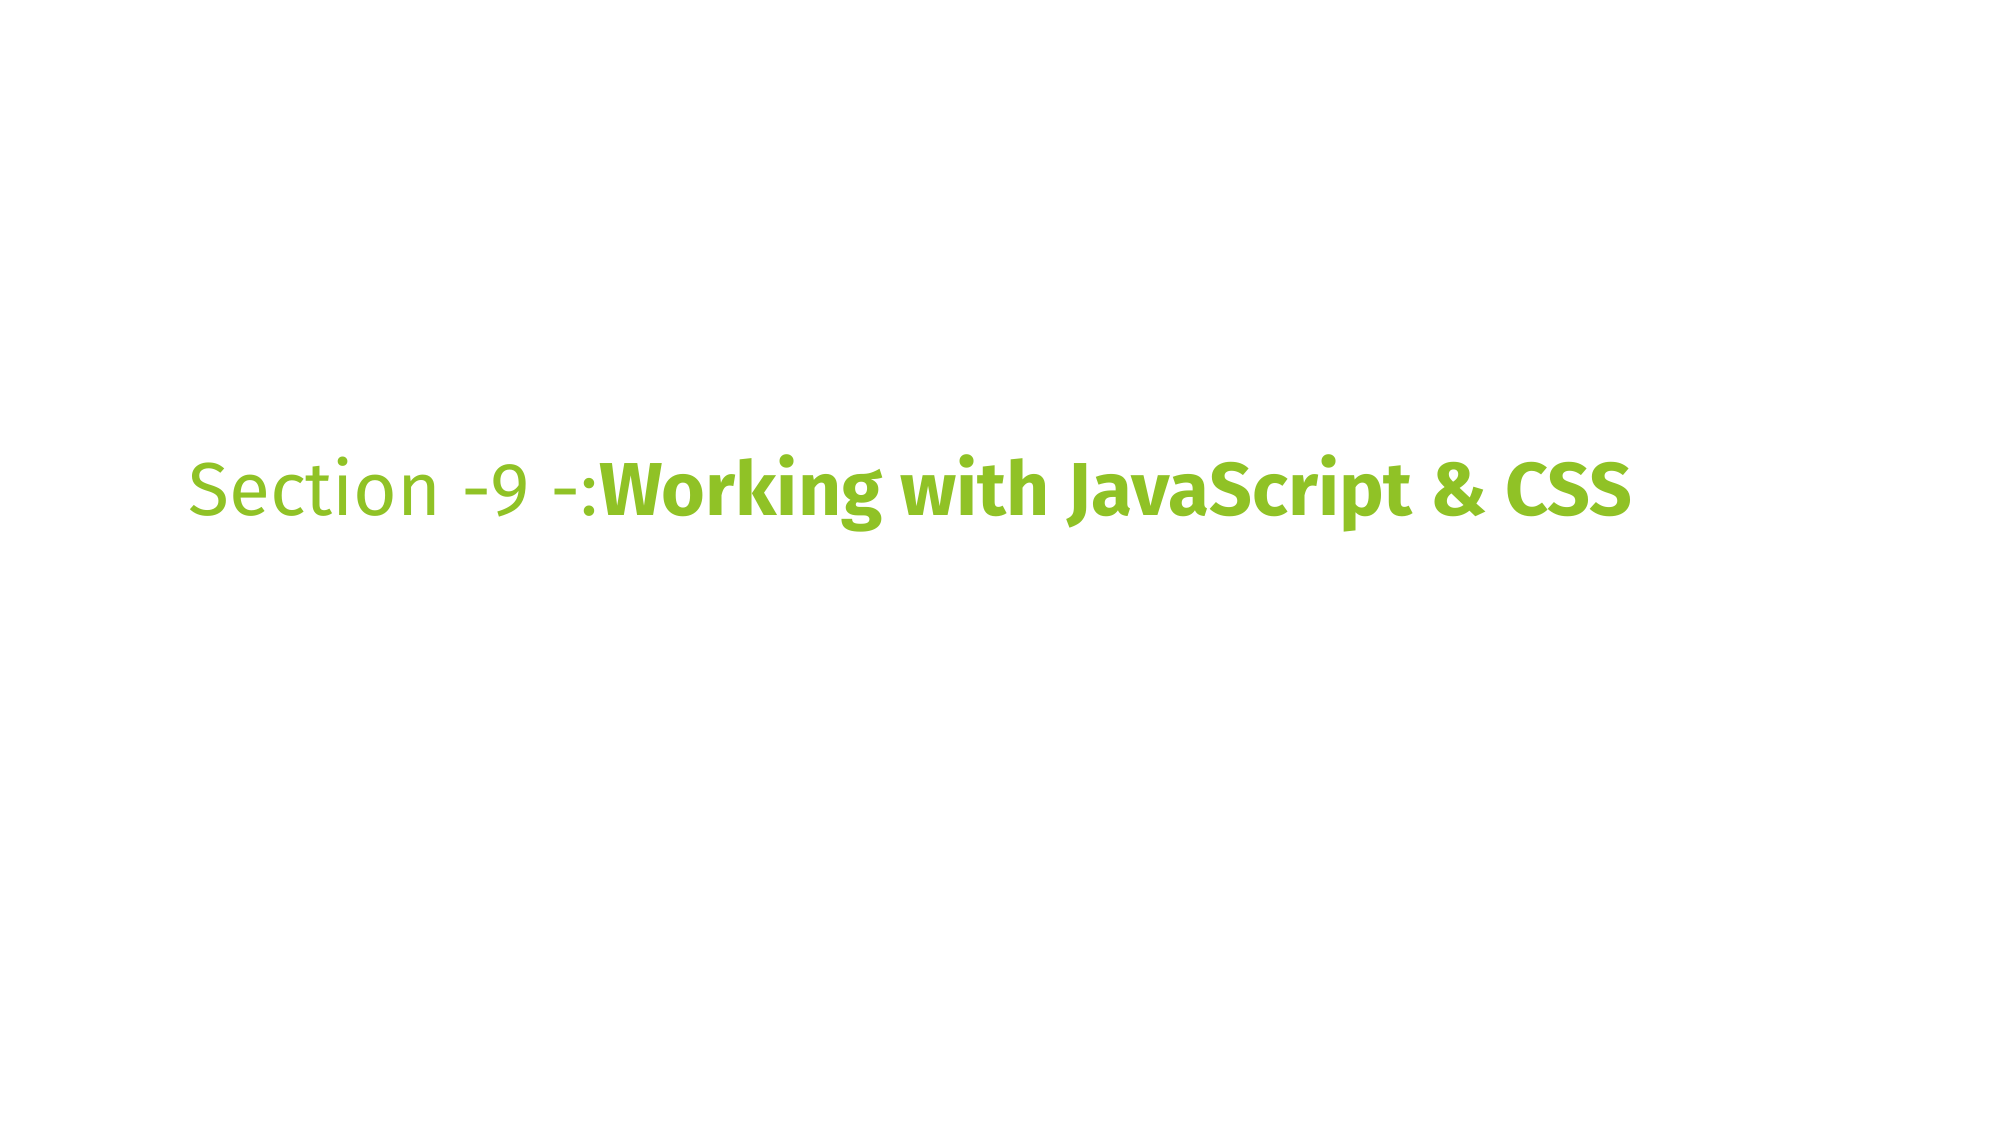

# Section -9 -:Working with JavaScript & CSS